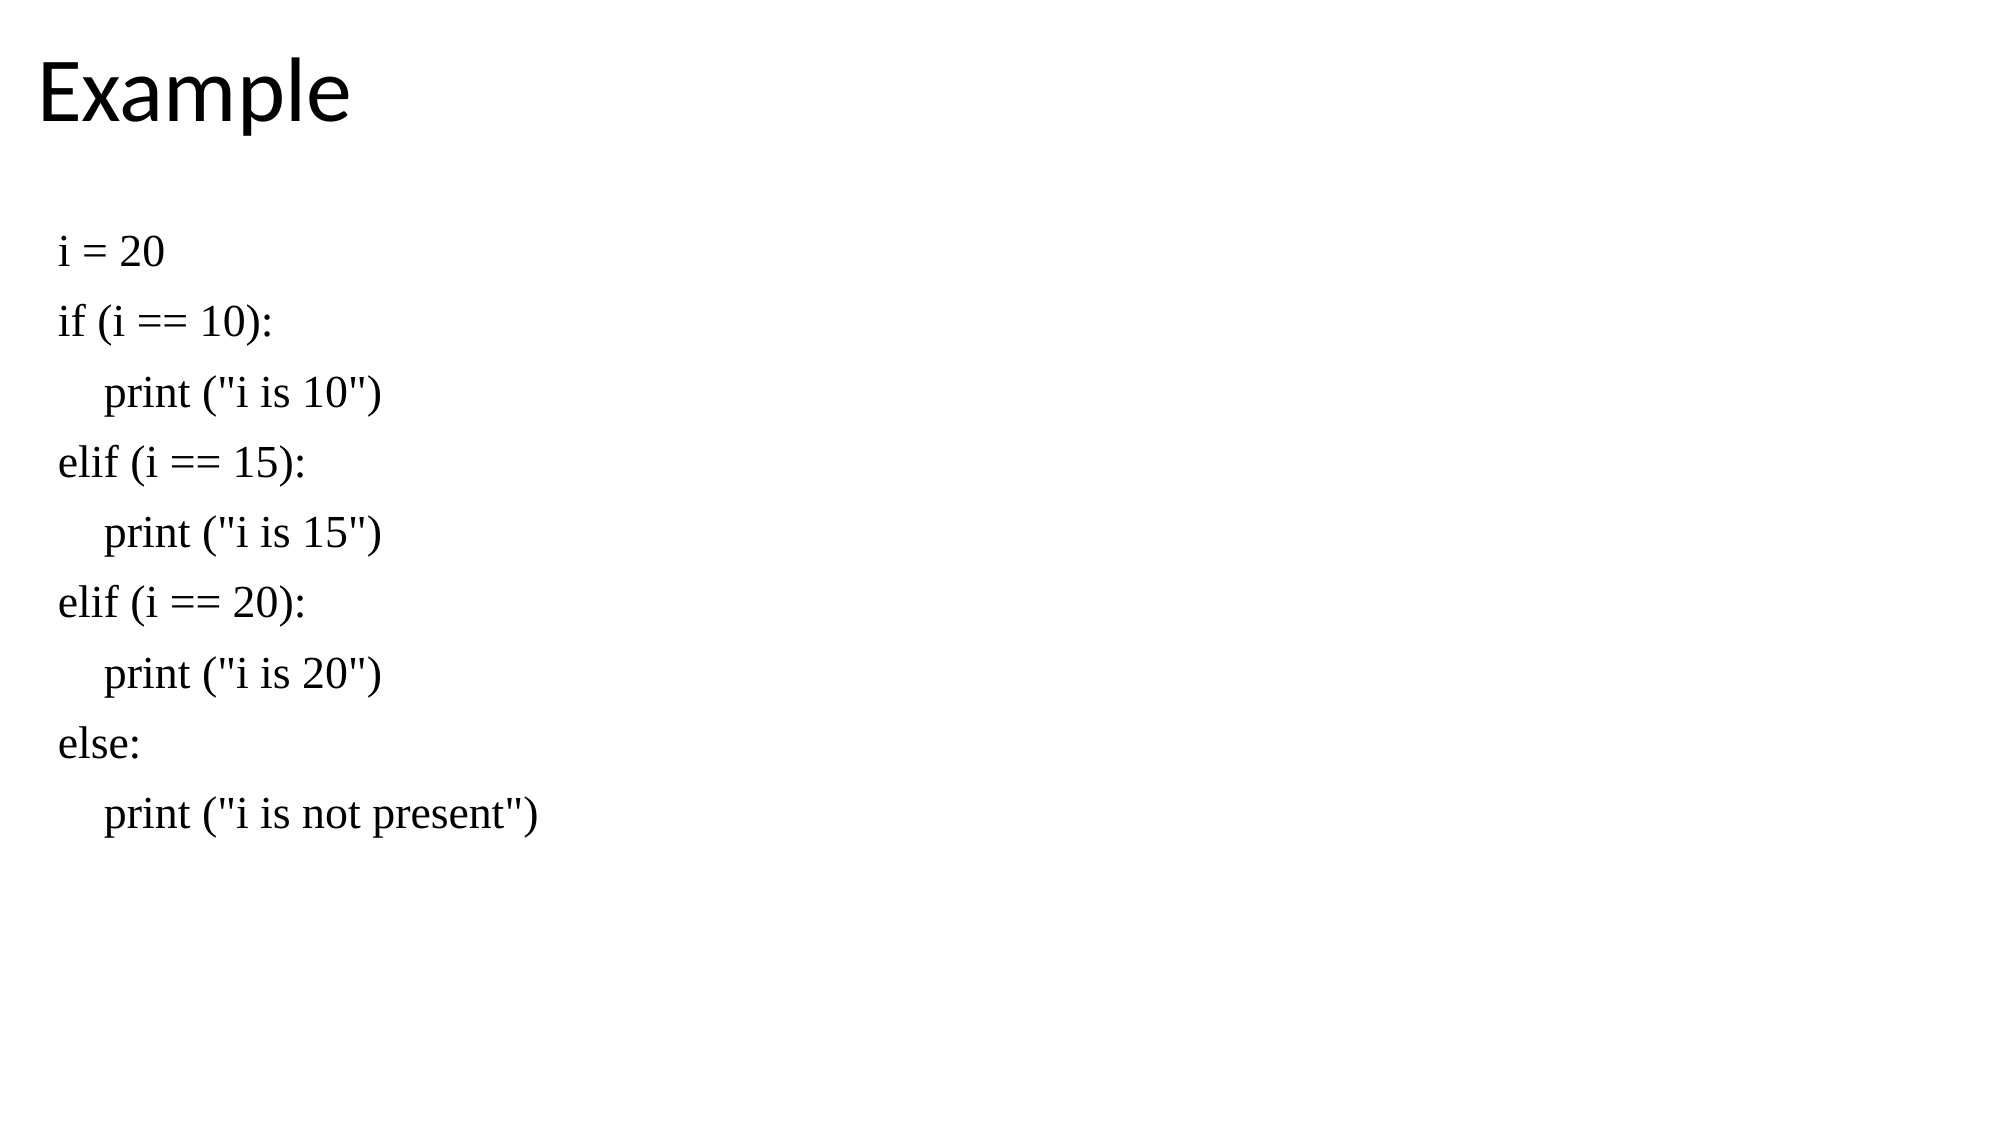

# Example
i = 20
if (i == 10):
    print ("i is 10")
elif (i == 15):
    print ("i is 15")
elif (i == 20):
    print ("i is 20")
else:
    print ("i is not present")